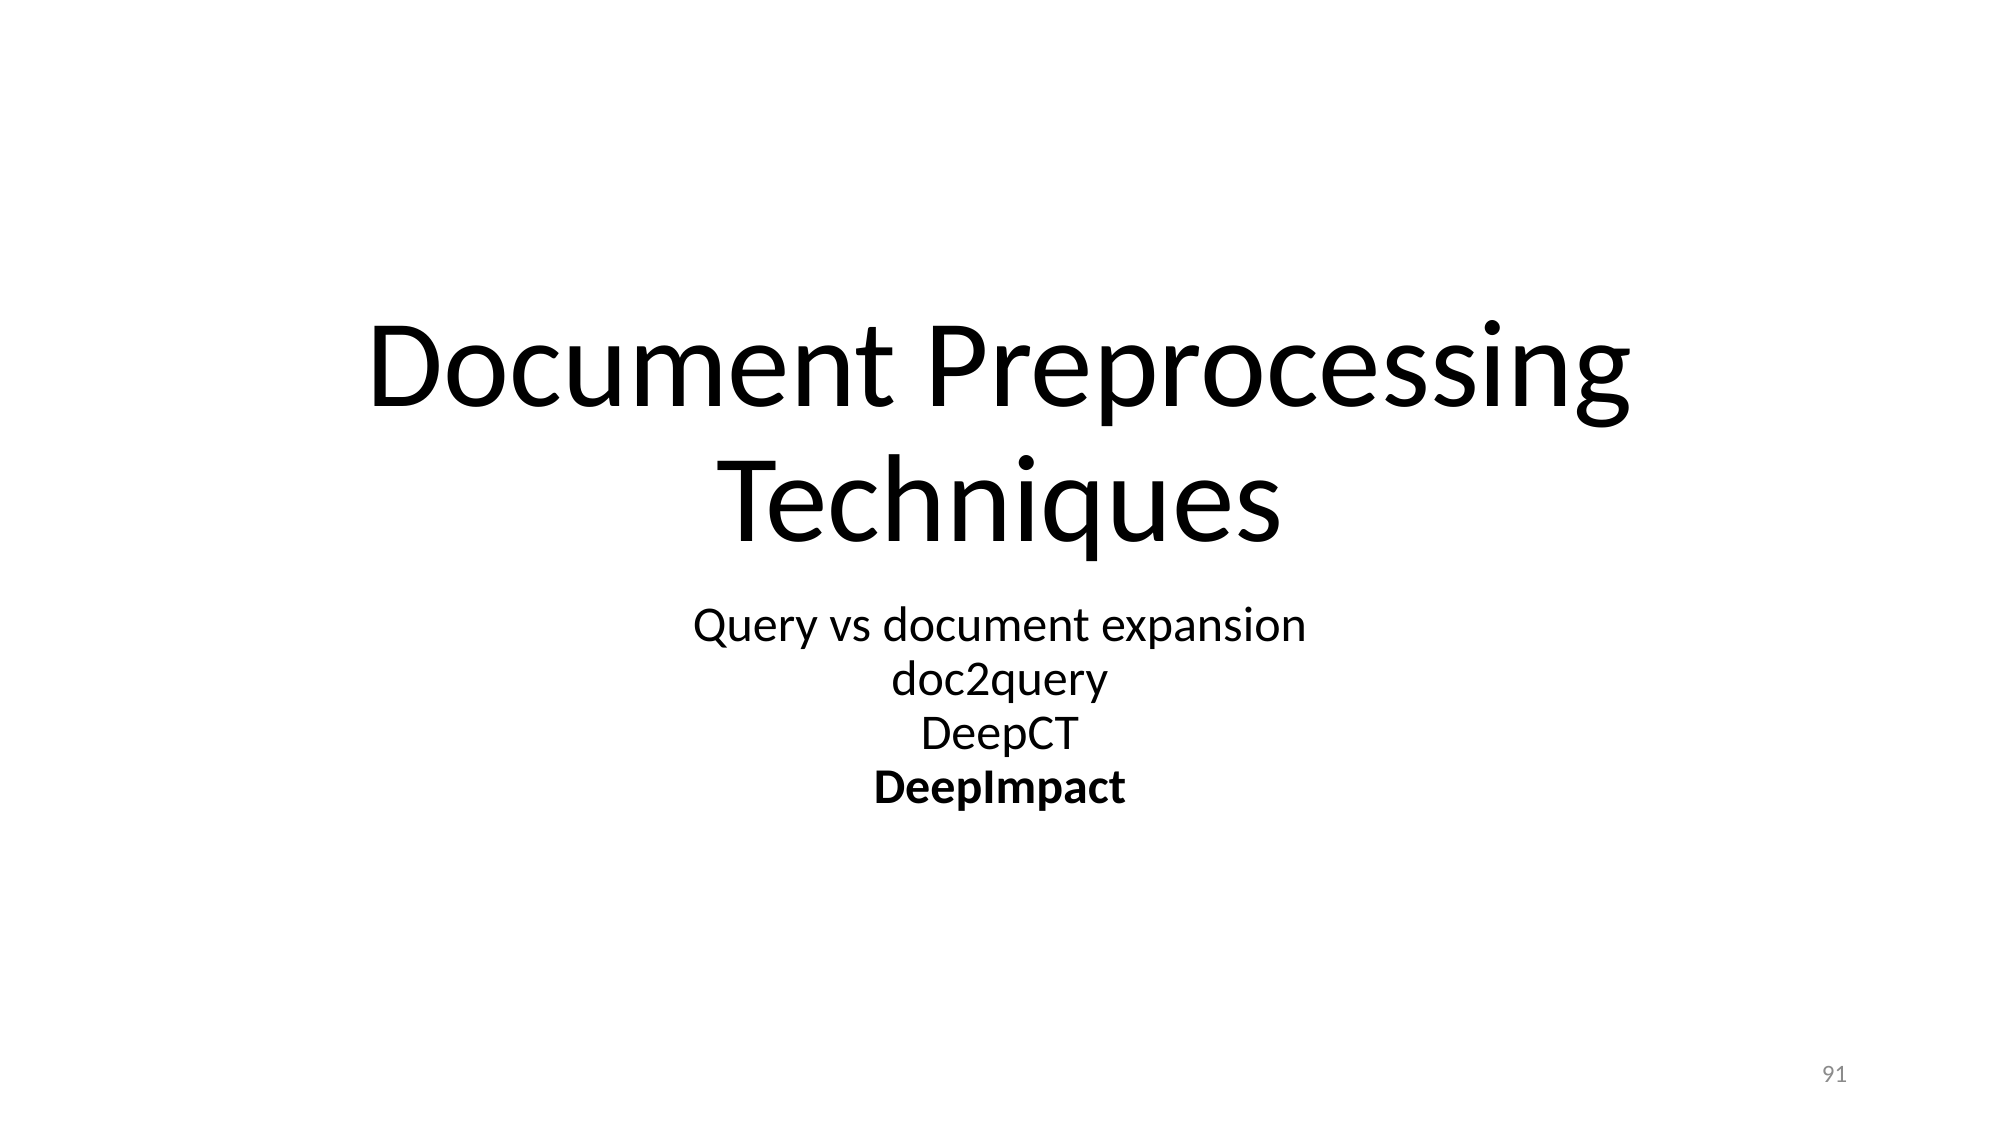

# Document Preprocessing Techniques
Query vs document expansion
doc2query
DeepCT
DeepImpact
91